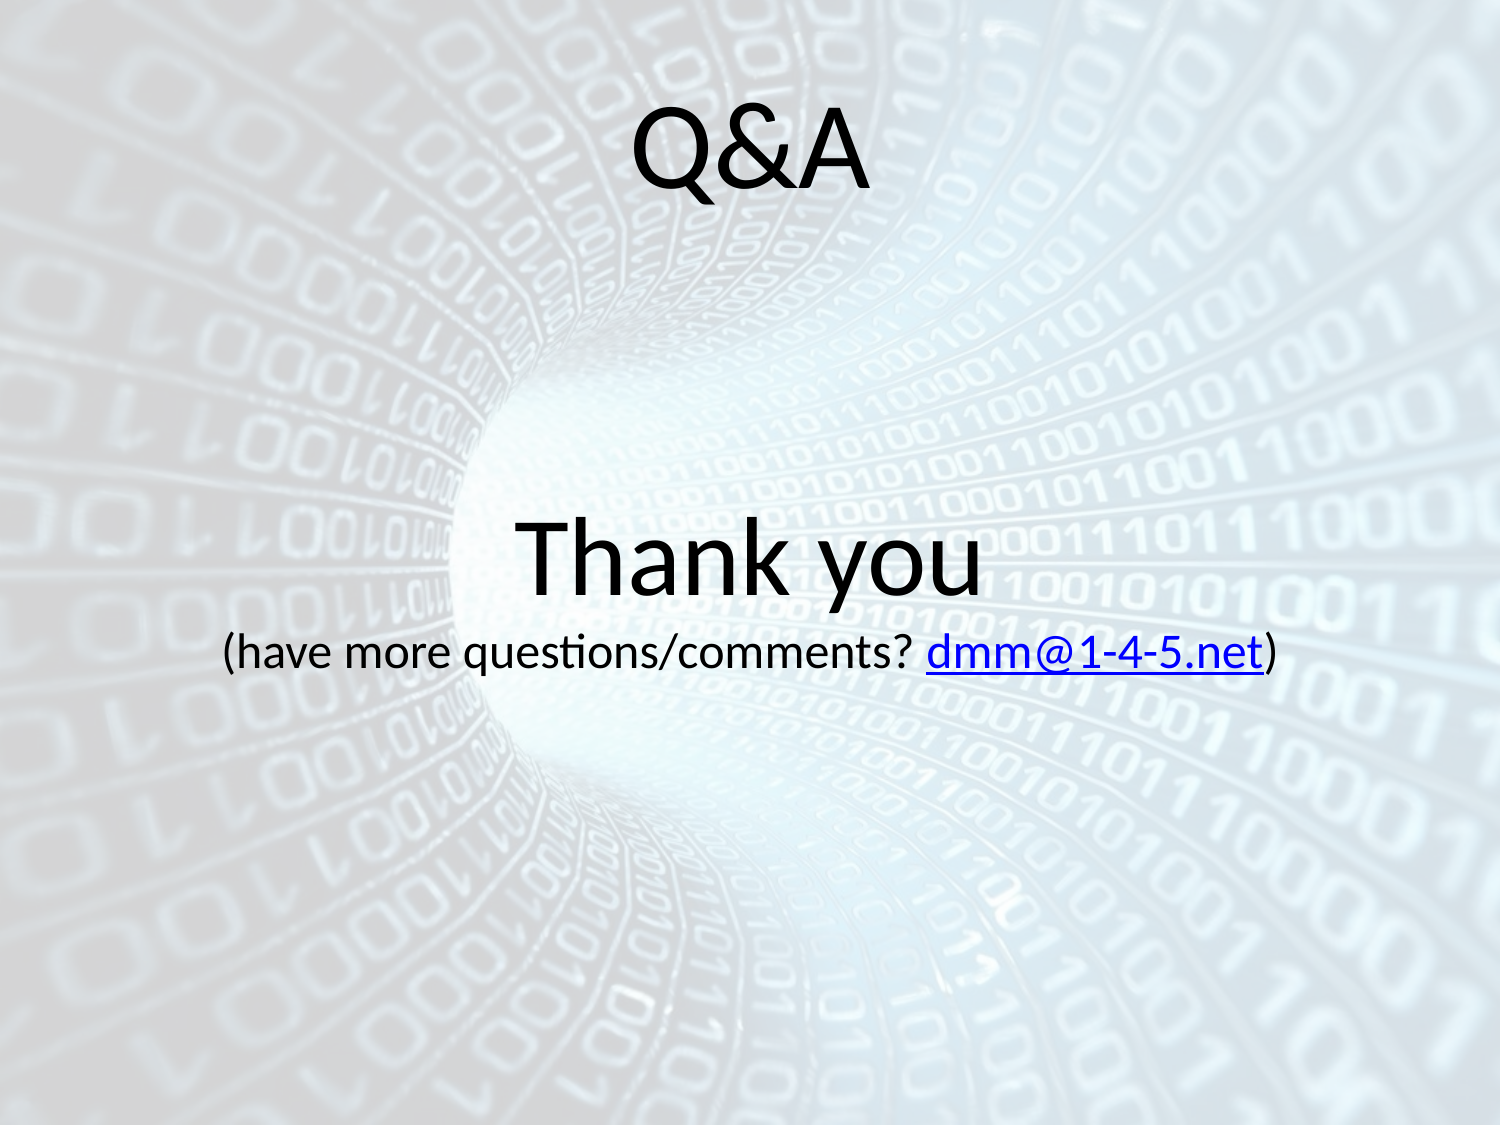

# Q&A
Thank you
(have more questions/comments? dmm@1-4-5.net)